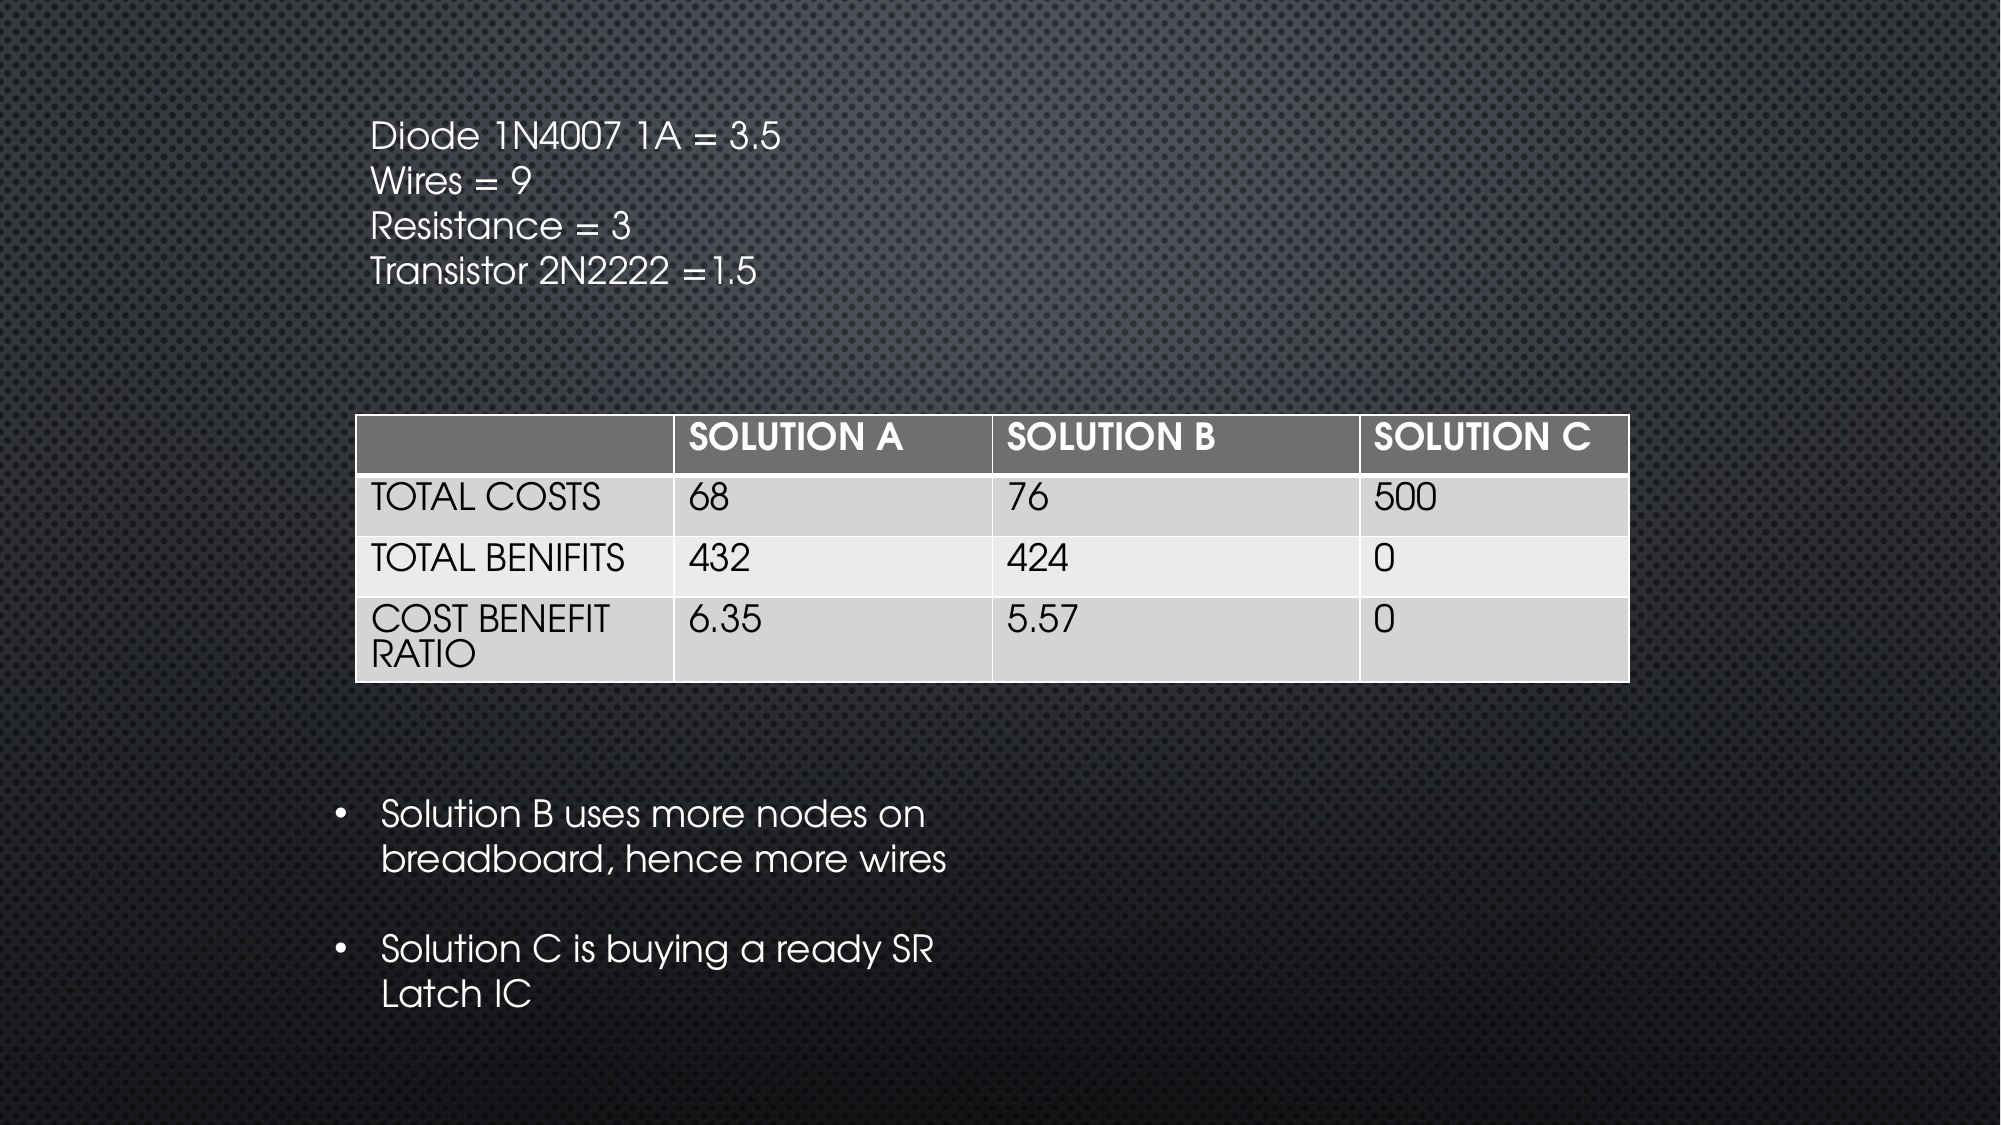

Diode 1N4007 1A = 3.5
Wires = 9
Resistance = 3
Transistor 2N2222 =1.5

|  | SOLUTION A | SOLUTION B | SOLUTION C |
| --- | --- | --- | --- |
| TOTAL COSTS | 68 | 76 | 500 |
| TOTAL BENIFITS | 432 | 424 | 0 |
| COST BENEFIT RATIO | 6.35 | 5.57 | 0 |
Solution B uses more nodes on breadboard, hence more wires

Solution C is buying a ready SR Latch IC